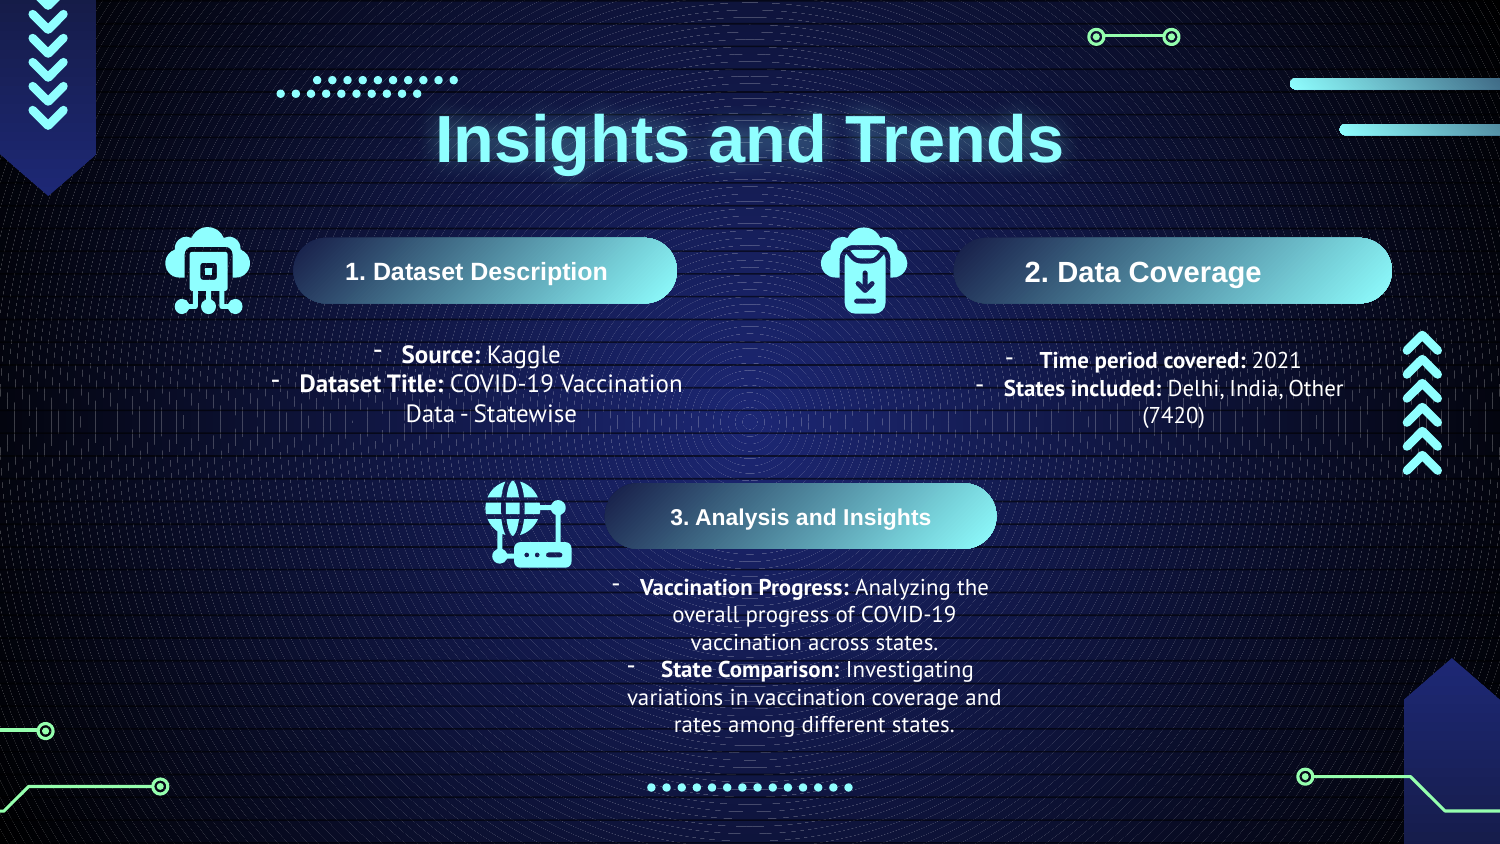

# Insights and Trends

2. Data Coverage
1. Dataset Description
Source: Kaggle
Dataset Title: COVID-19 Vaccination Data - Statewise
 Time period covered: 2021
States included: Delhi, India, Other (7420)

3. Analysis and Insights
Vaccination Progress: Analyzing the overall progress of COVID-19 vaccination across states.
 State Comparison: Investigating variations in vaccination coverage and rates among different states.